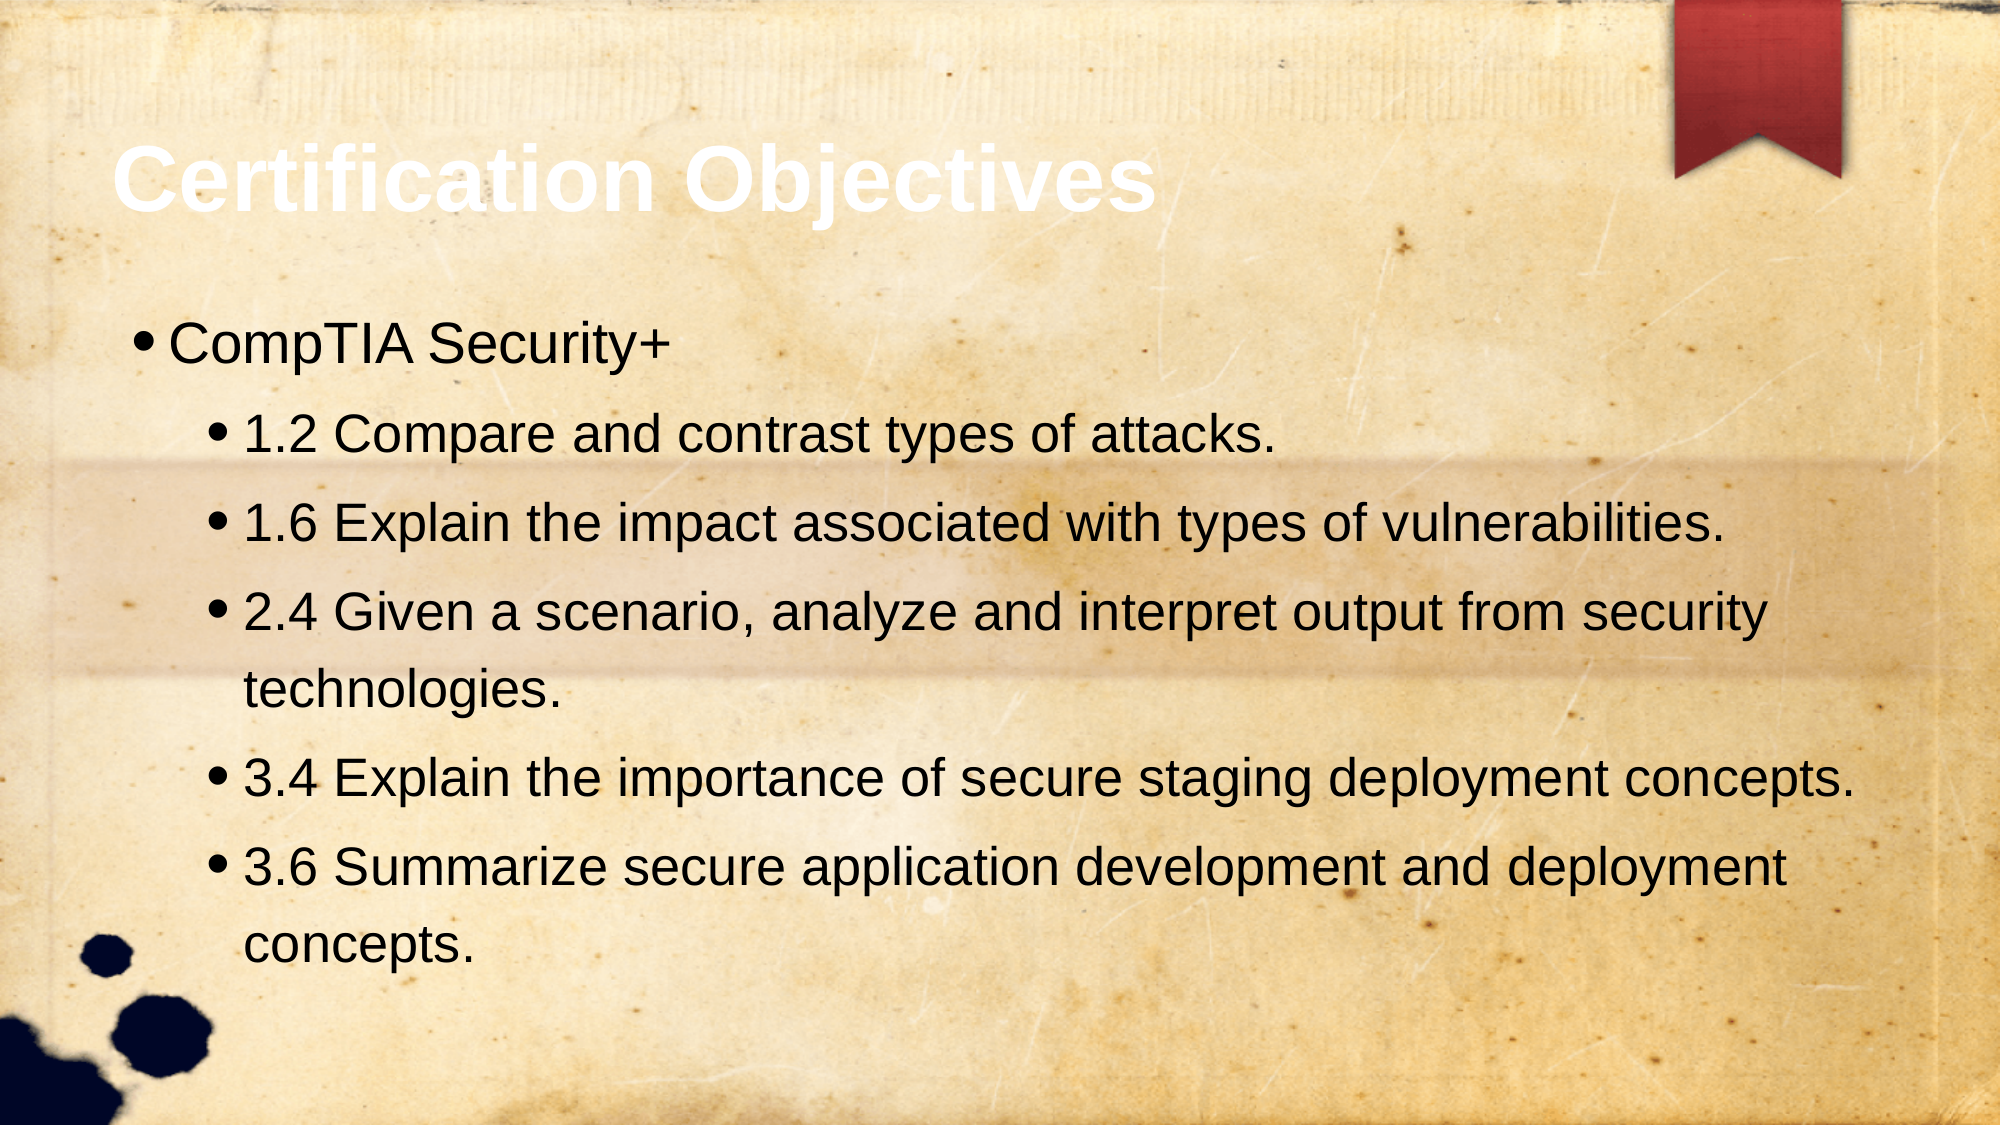

Certification Objectives
CompTIA Security+
1.2 Compare and contrast types of attacks.
1.6 Explain the impact associated with types of vulnerabilities.
2.4 Given a scenario, analyze and interpret output from security technologies.
3.4 Explain the importance of secure staging deployment concepts.
3.6 Summarize secure application development and deployment concepts.